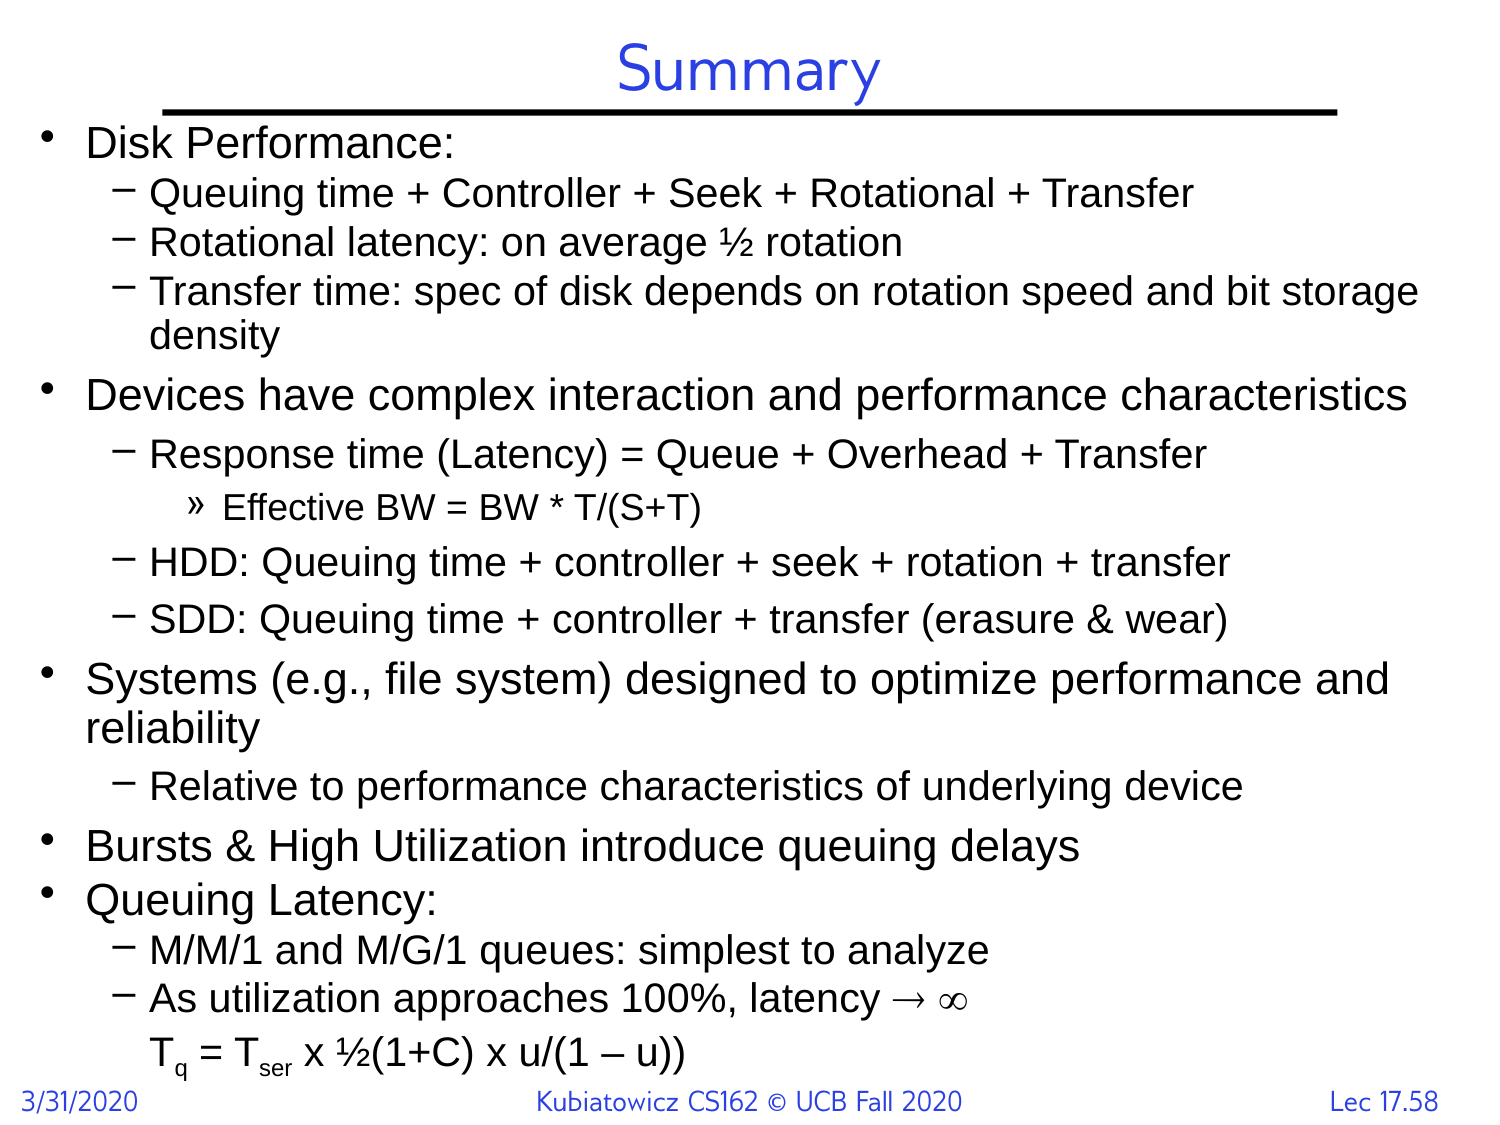

# Summary
Disk Performance:
Queuing time + Controller + Seek + Rotational + Transfer
Rotational latency: on average ½ rotation
Transfer time: spec of disk depends on rotation speed and bit storage density
Devices have complex interaction and performance characteristics
Response time (Latency) = Queue + Overhead + Transfer
Effective BW = BW * T/(S+T)
HDD: Queuing time + controller + seek + rotation + transfer
SDD: Queuing time + controller + transfer (erasure & wear)
Systems (e.g., file system) designed to optimize performance and reliability
Relative to performance characteristics of underlying device
Bursts & High Utilization introduce queuing delays
Queuing Latency:
M/M/1 and M/G/1 queues: simplest to analyze
As utilization approaches 100%, latency → ∞
			Tq = Tser x ½(1+C) x u/(1 – u))